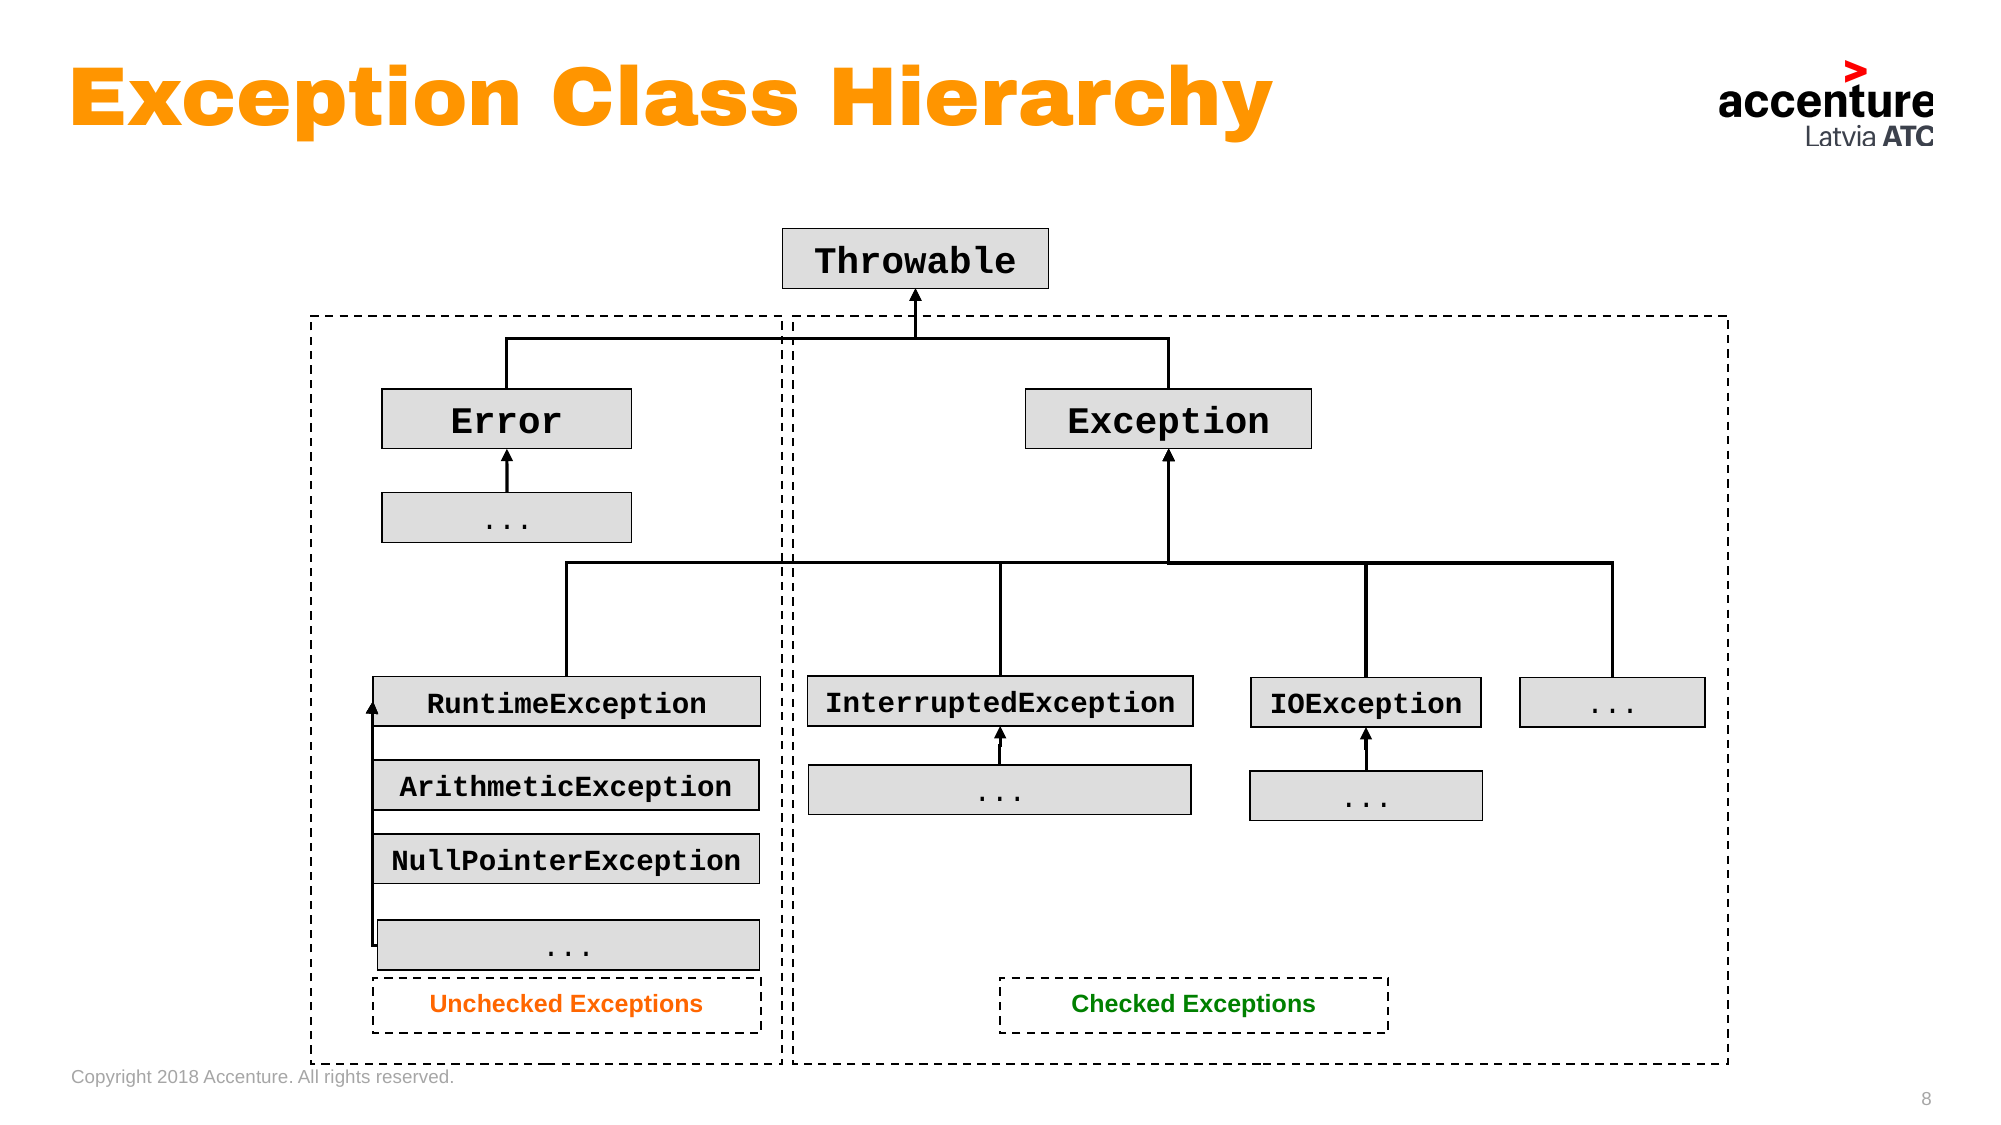

# Exception Class Hierarchy
Throwable

Error
Exception
...
InterruptedException
RuntimeException
IOException
...
ArithmeticException
...
...
NullPointerException
...
Unchecked Exceptions
Checked Exceptions

8